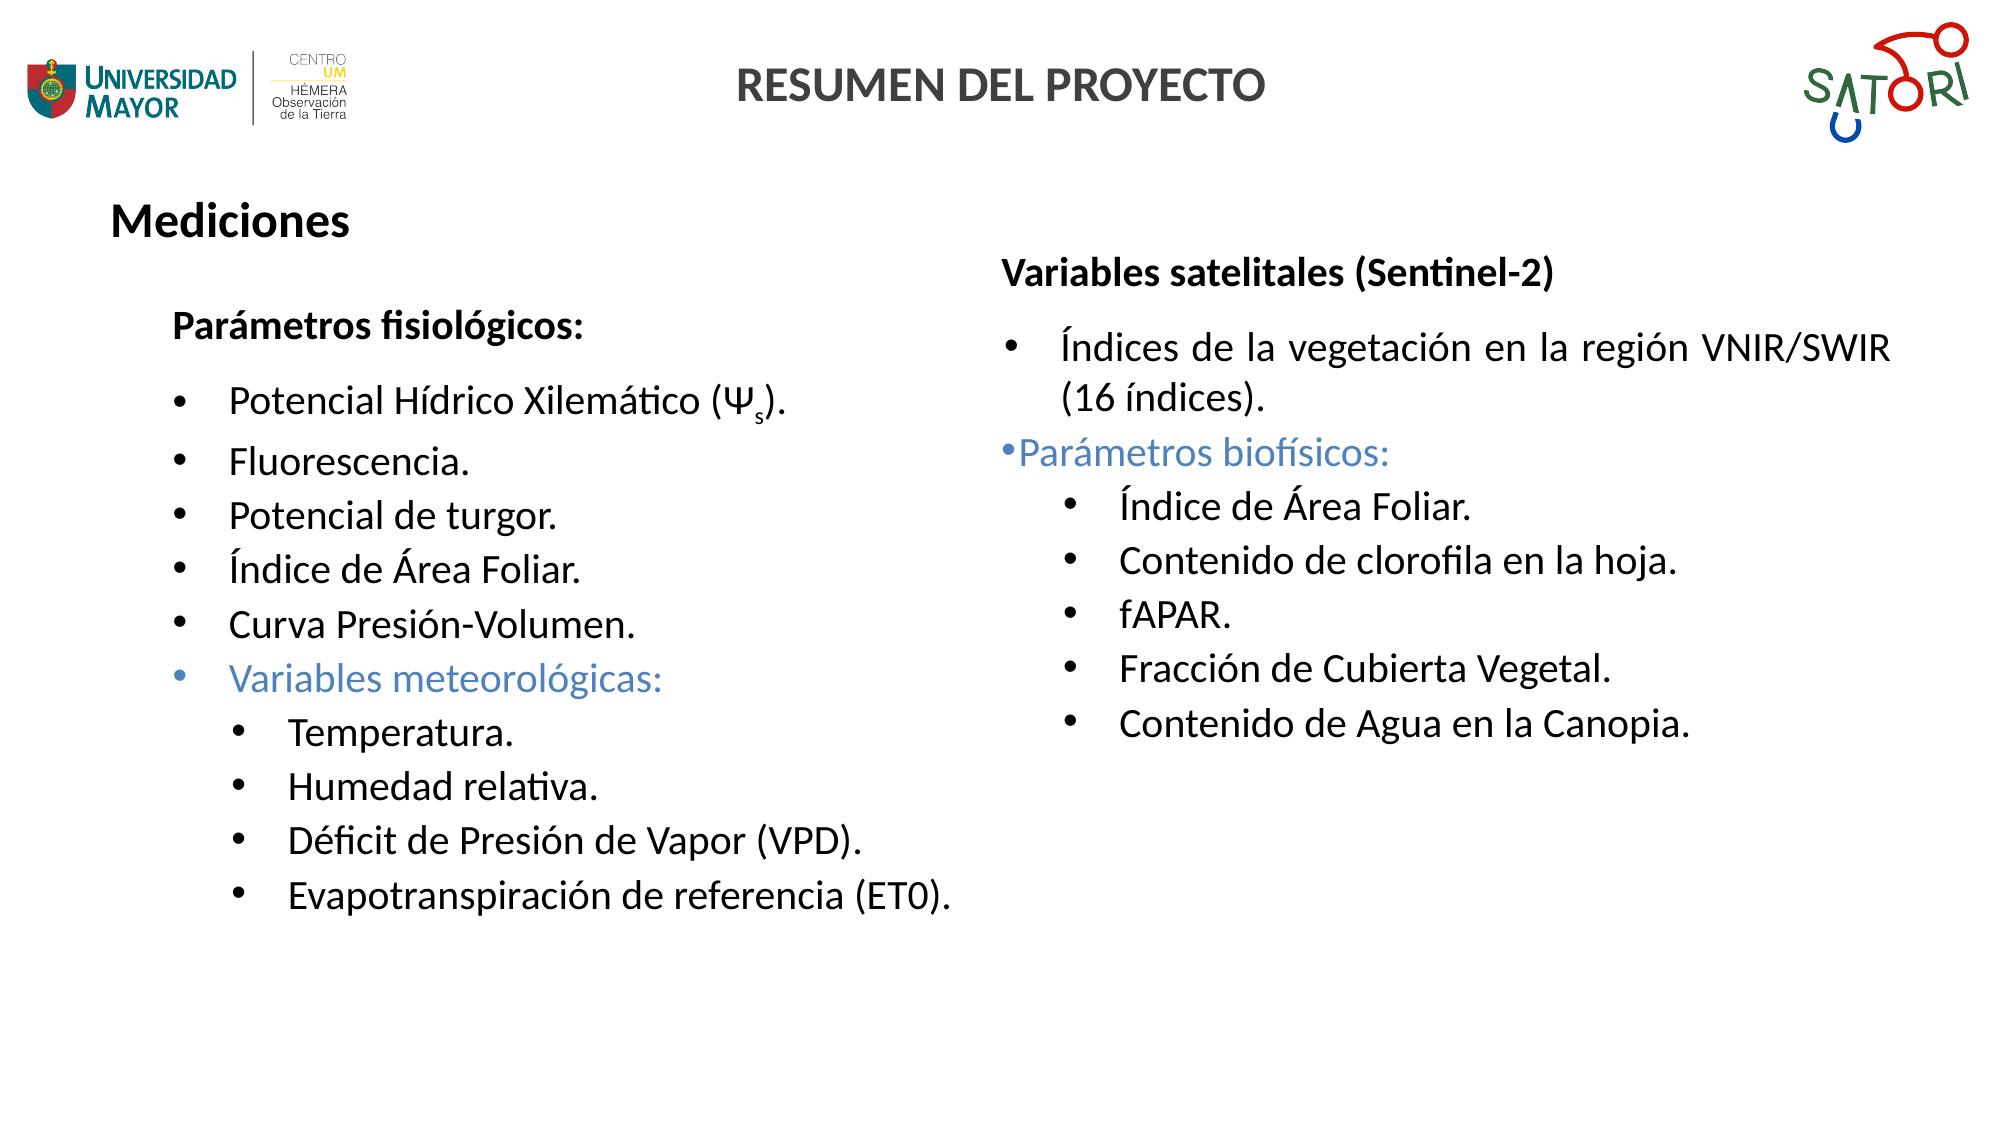

RESUMEN DEL PROYECTO

Mediciones

Parámetros fisiológicos:
Potencial Hídrico Xilemático (Ψs).
Fluorescencia.
Potencial de turgor.
Índice de Área Foliar.
Curva Presión-Volumen.
Variables meteorológicas:
Temperatura.
Humedad relativa.
Déficit de Presión de Vapor (VPD).
Evapotranspiración de referencia (ET0).

Variables satelitales (Sentinel-2)
Índices de la vegetación en la región VNIR/SWIR (16 índices).
Parámetros biofísicos:
Índice de Área Foliar.
Contenido de clorofila en la hoja.
fAPAR.
Fracción de Cubierta Vegetal.
Contenido de Agua en la Canopia.